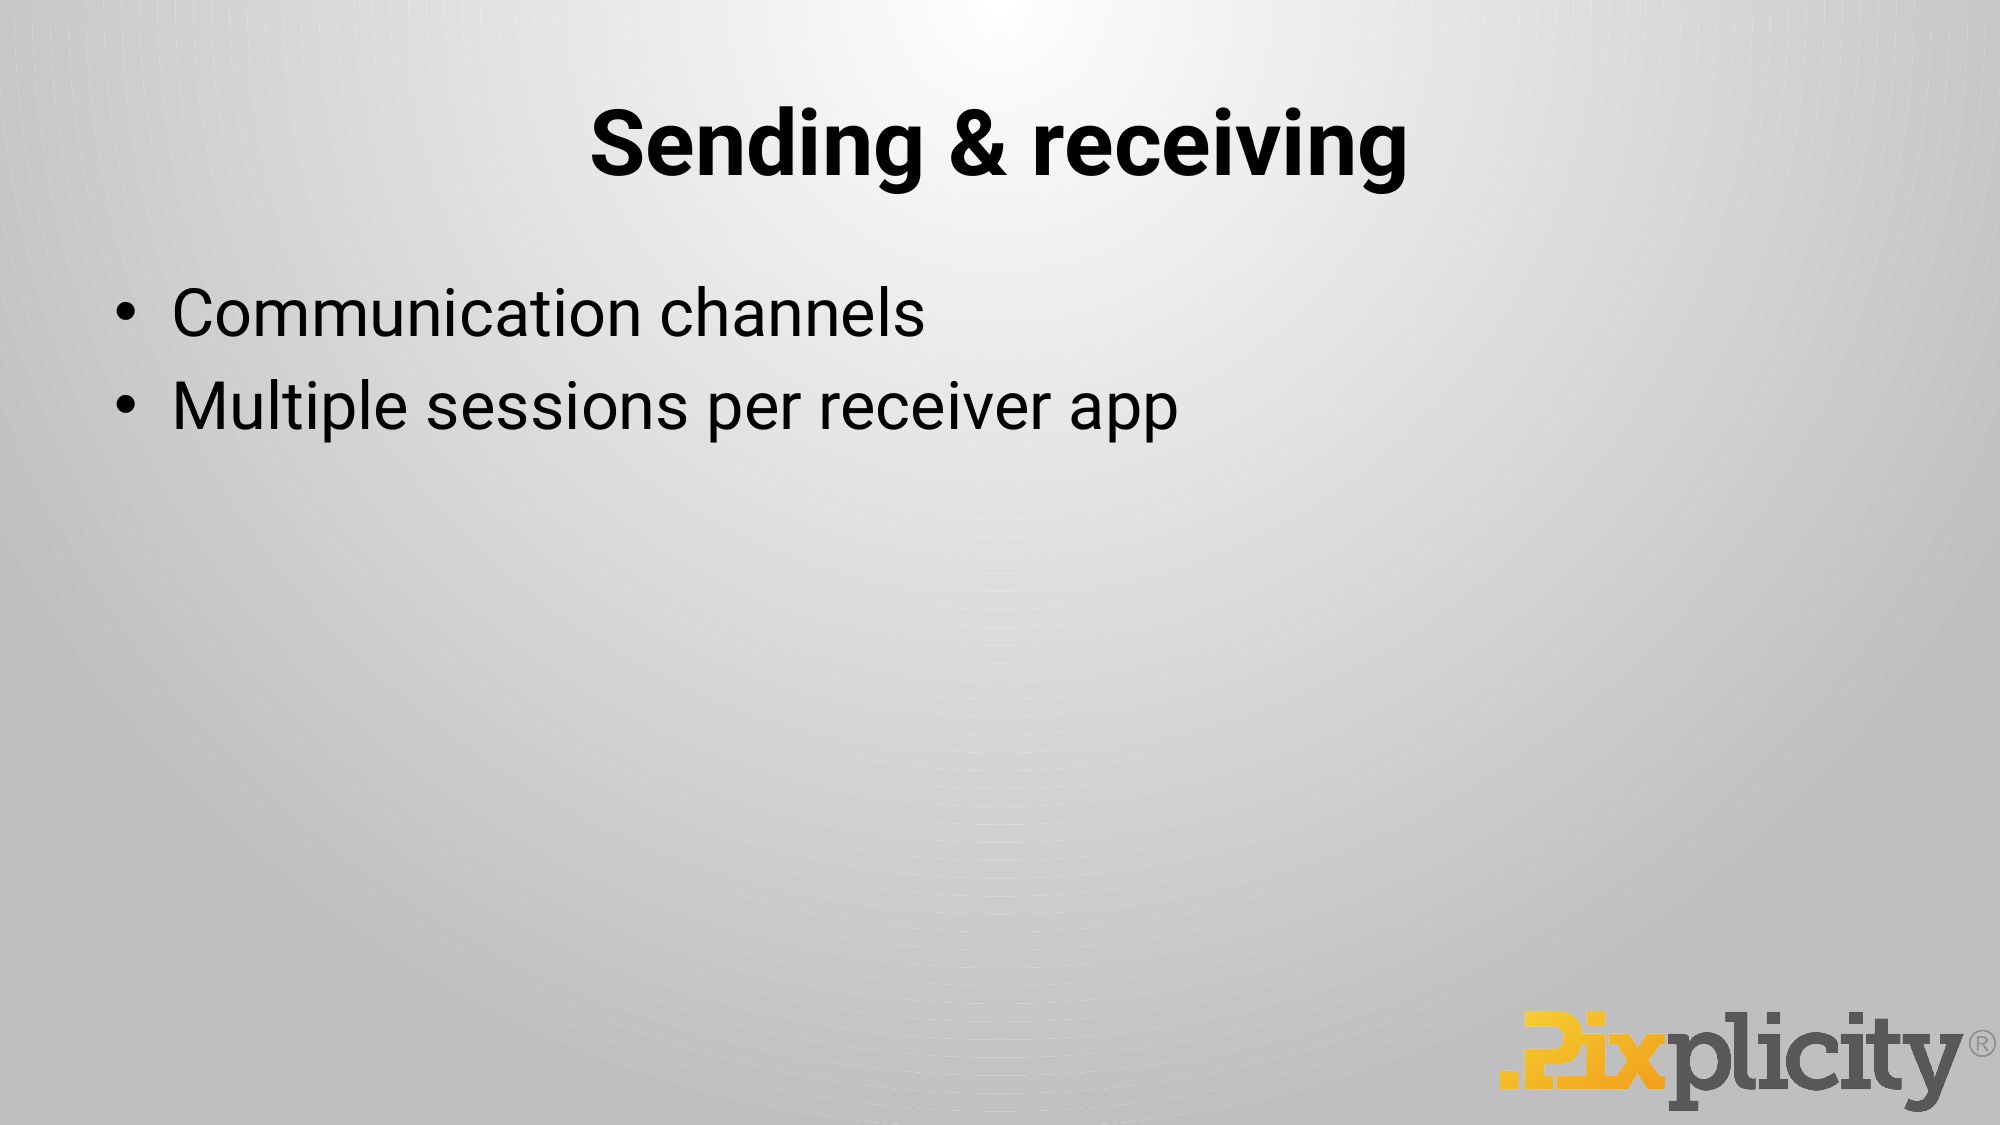

# Sending & receiving
Communication channels
Multiple sessions per receiver app